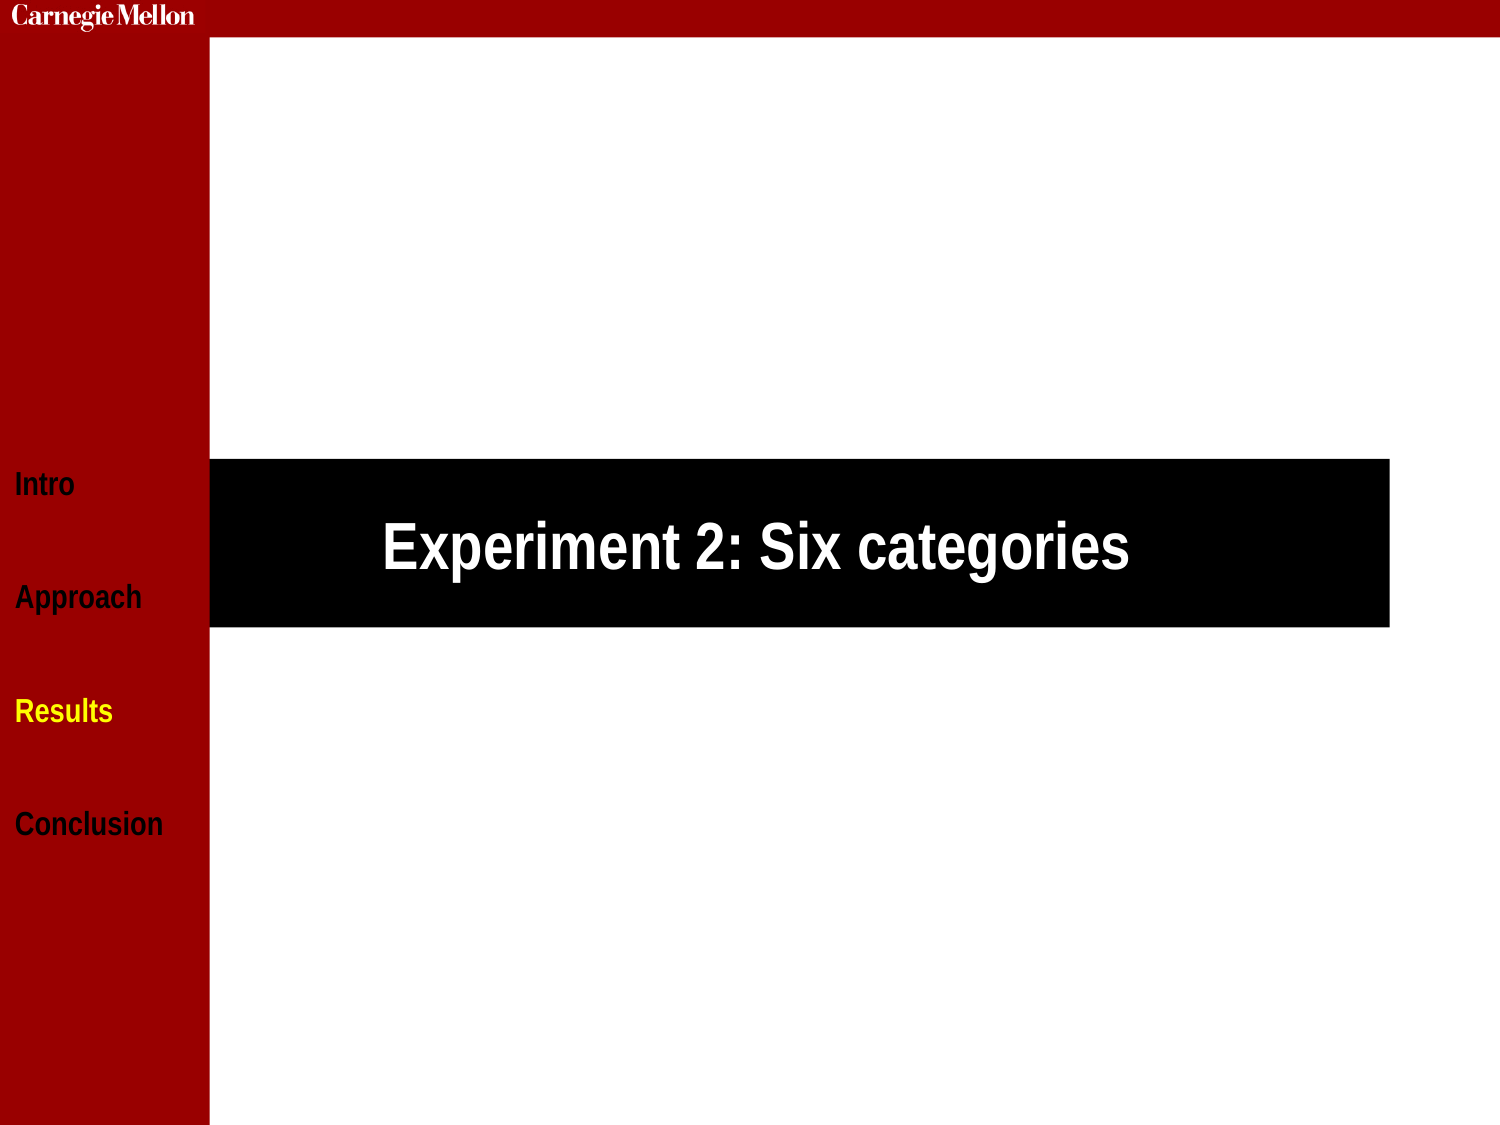

Intro

Approach

Results

Conclusion
# Experiment 2: Six categories